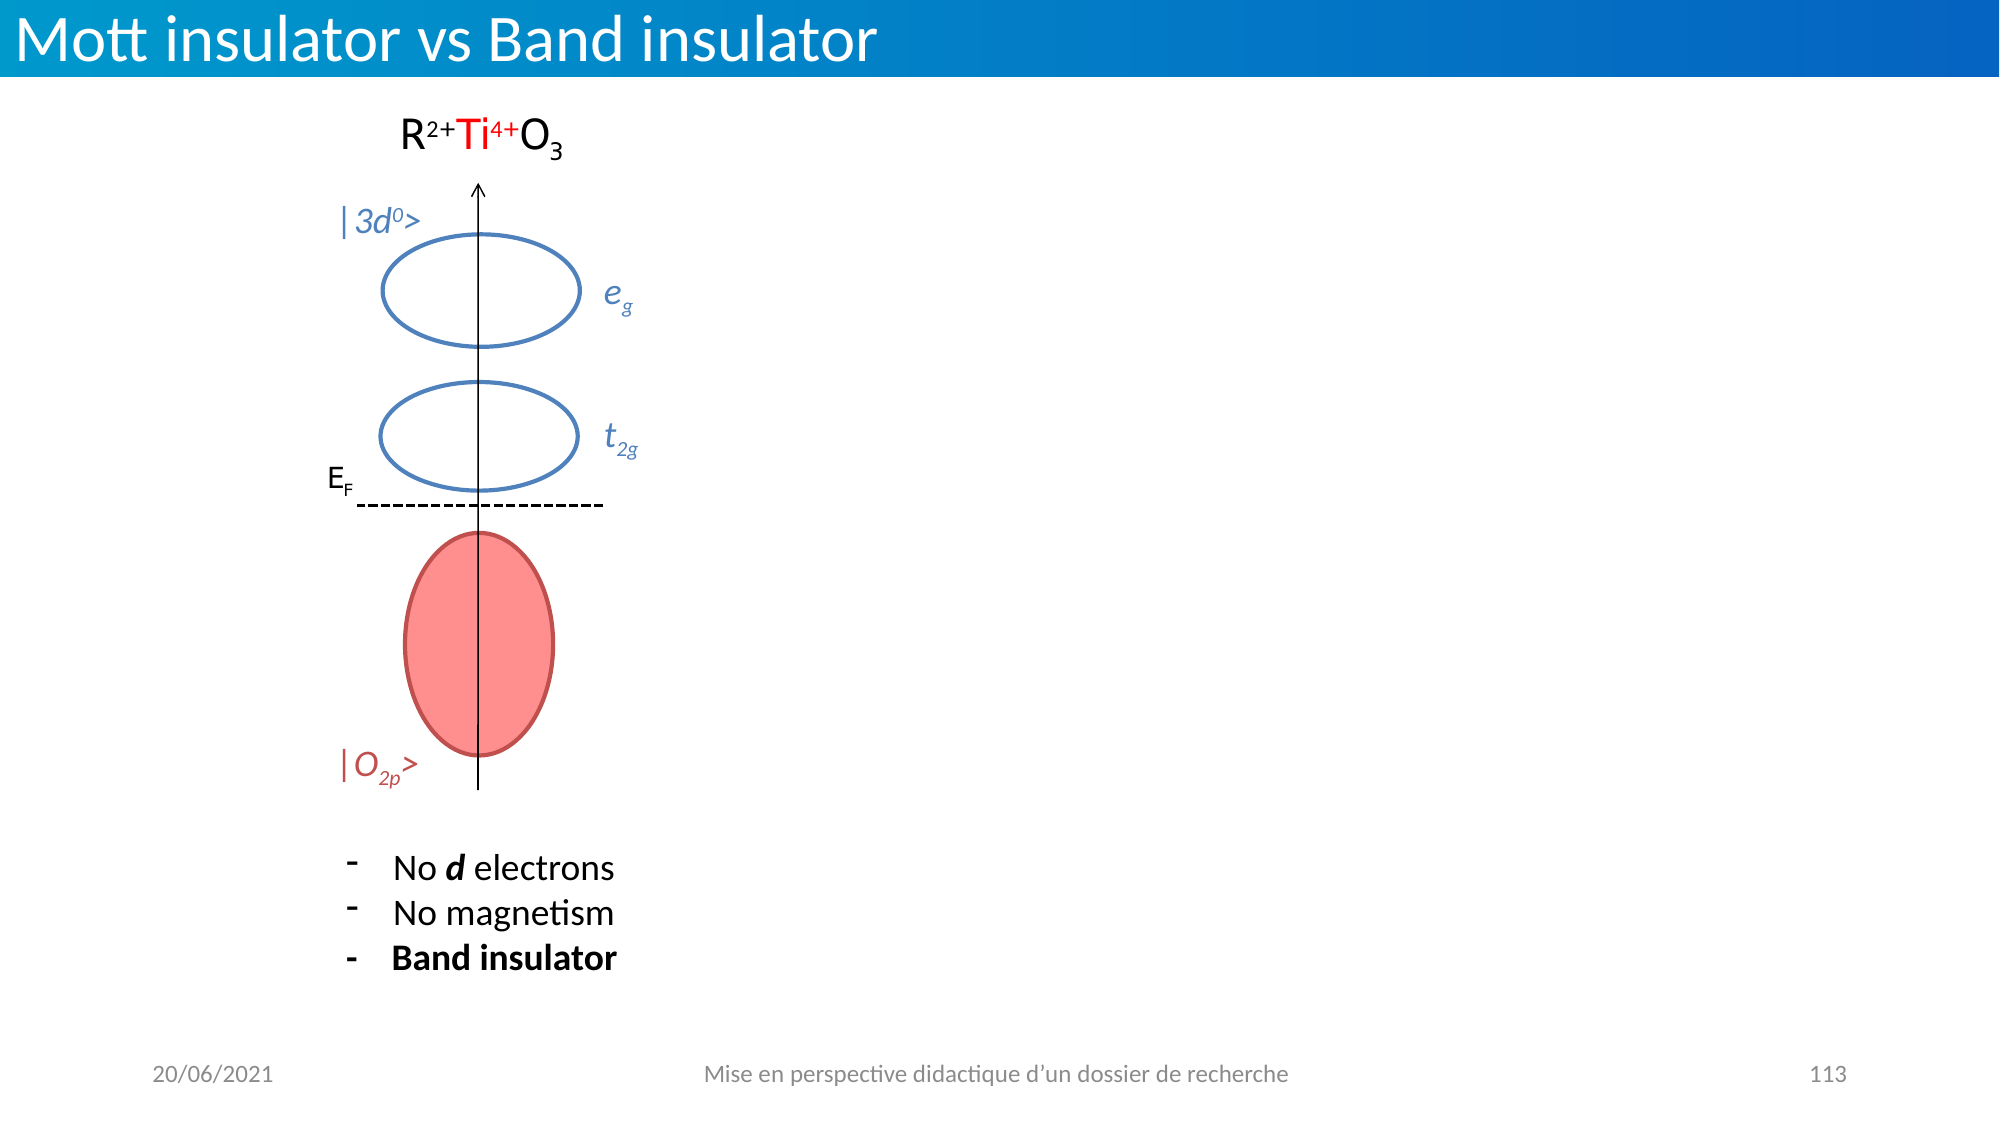

Mott insulator vs Band insulator

R2+Ti4+O3
|3d0>

EF
|O2p>
eg
t2g
No d electrons
No magnetism
-    Band insulator
20/06/2021
Mise en perspective didactique d’un dossier de recherche
113